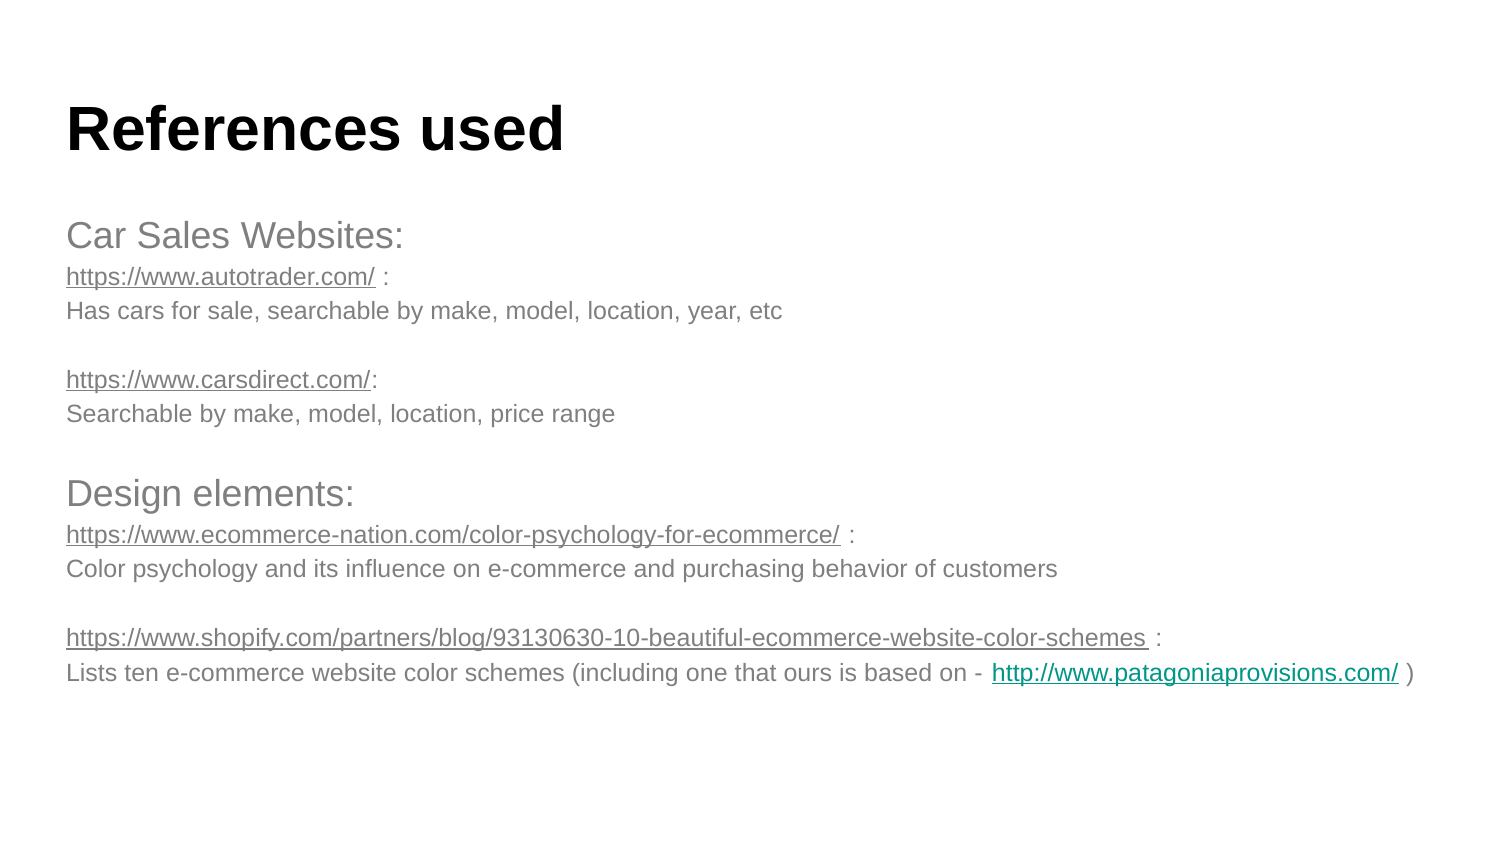

# References used
Car Sales Websites:
https://www.autotrader.com/ :
Has cars for sale, searchable by make, model, location, year, etc

https://www.carsdirect.com/:
Searchable by make, model, location, price range

Design elements:
https://www.ecommerce-nation.com/color-psychology-for-ecommerce/ :
Color psychology and its influence on e-commerce and purchasing behavior of customers

https://www.shopify.com/partners/blog/93130630-10-beautiful-ecommerce-website-color-schemes :
Lists ten e-commerce website color schemes (including one that ours is based on - http://www.patagoniaprovisions.com/ )